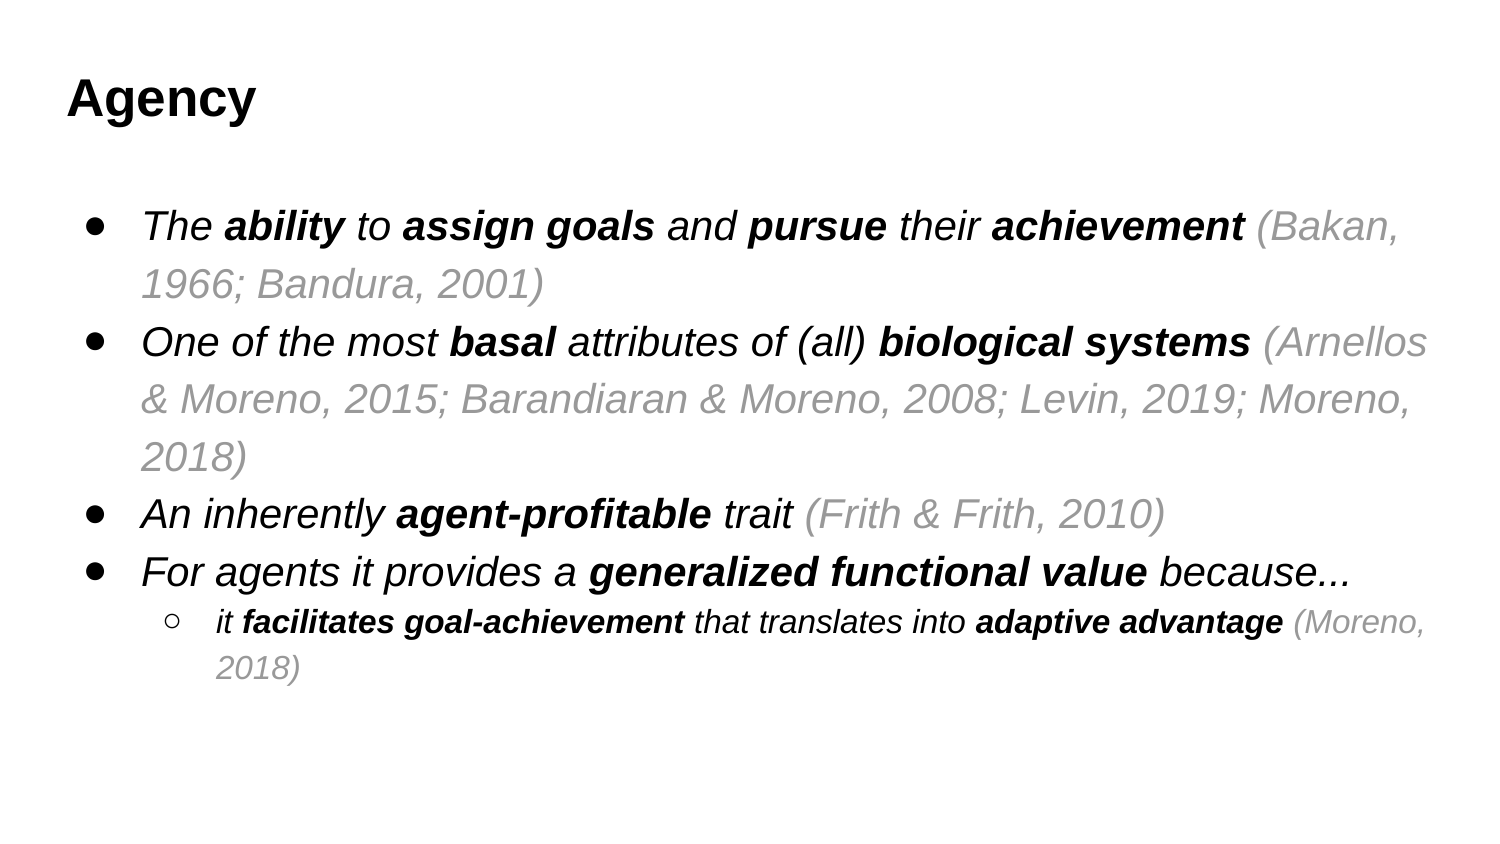

# Agency
The ability to assign goals and pursue their achievement (Bakan, 1966; Bandura, 2001)
One of the most basal attributes of (all) biological systems (Arnellos & Moreno, 2015; Barandiaran & Moreno, 2008; Levin, 2019; Moreno, 2018)
An inherently agent-profitable trait (Frith & Frith, 2010)
For agents it provides a generalized functional value because...
it facilitates goal-achievement that translates into adaptive advantage (Moreno, 2018)